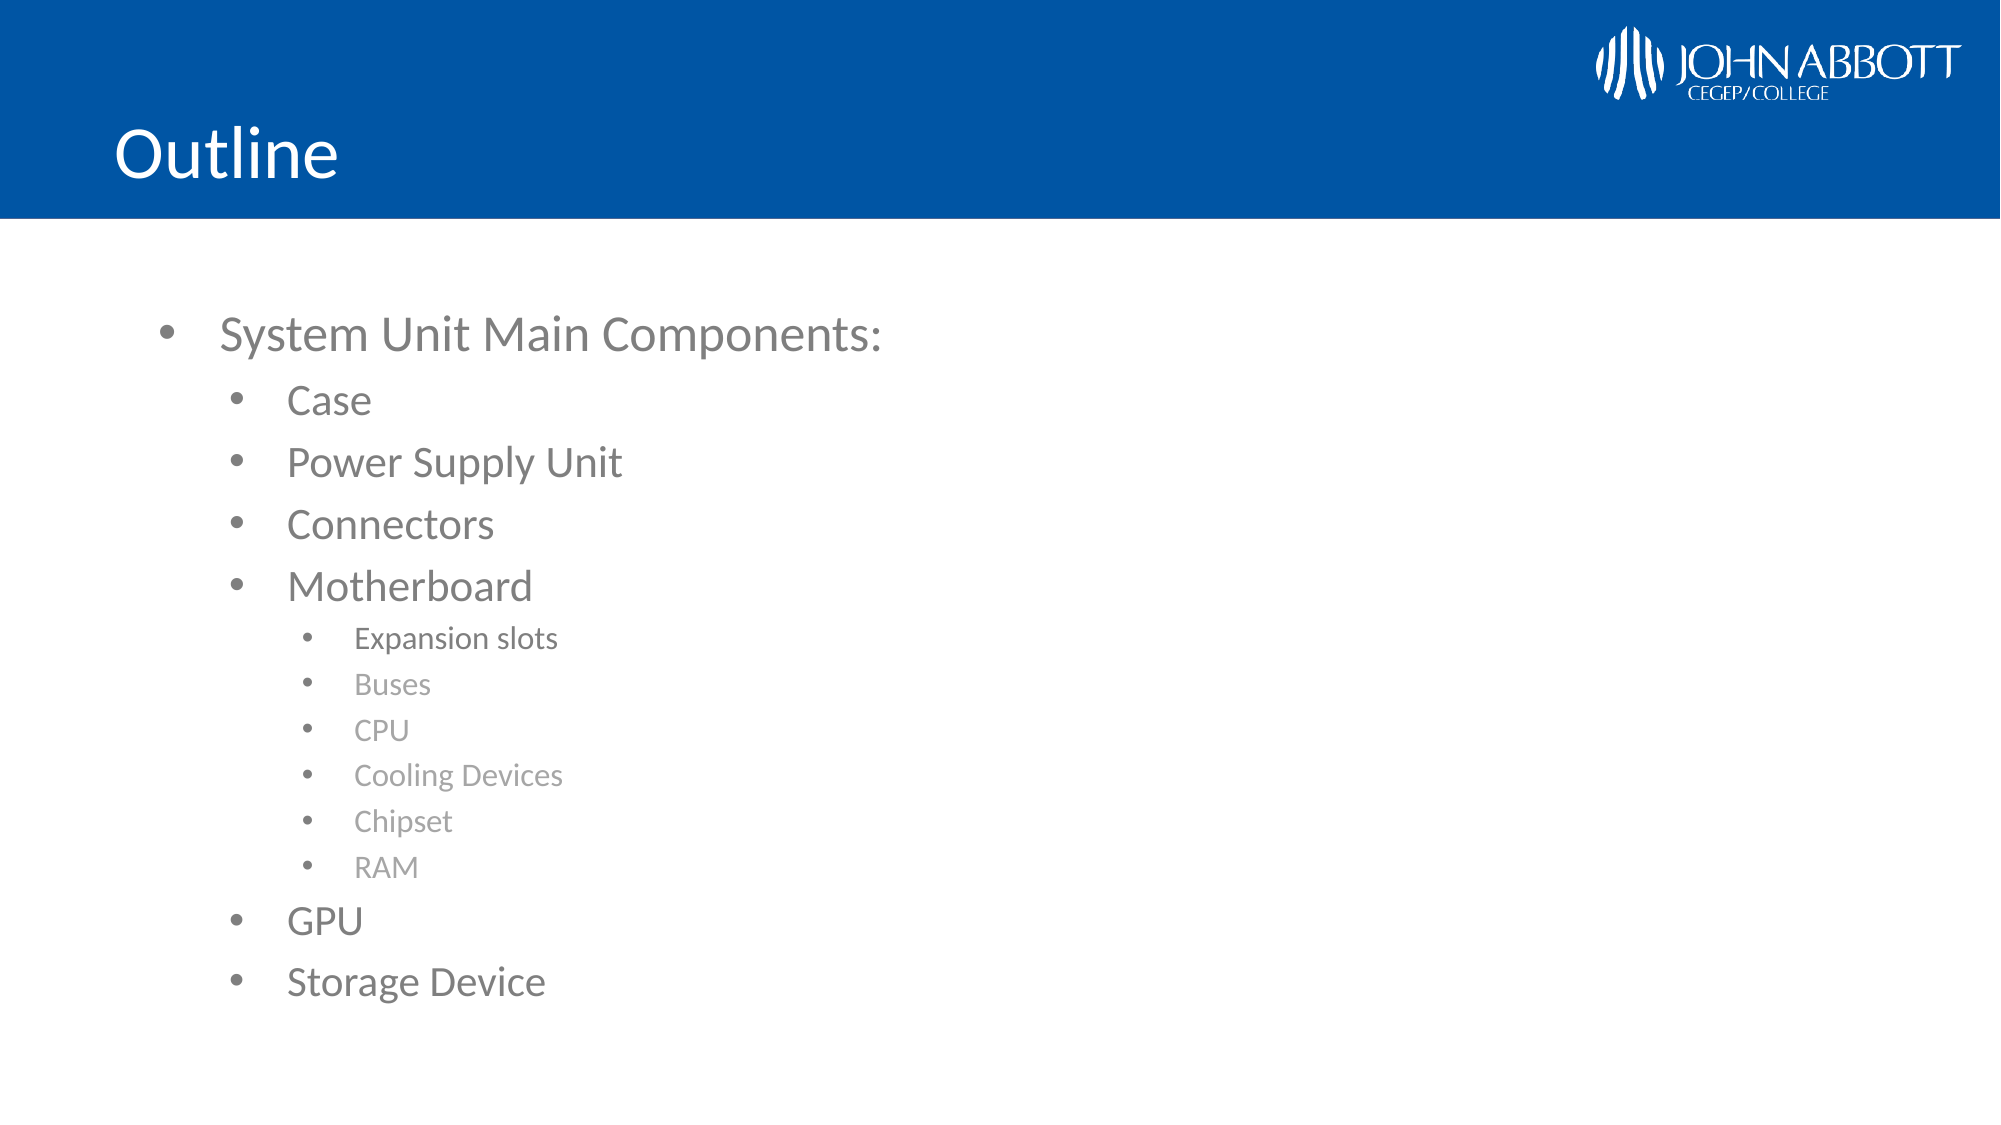

# Outline
System Unit Main Components:
Case
Power Supply Unit
Connectors
Motherboard
Expansion slots
Buses
CPU
Cooling Devices
Chipset
RAM
GPU
Storage Device